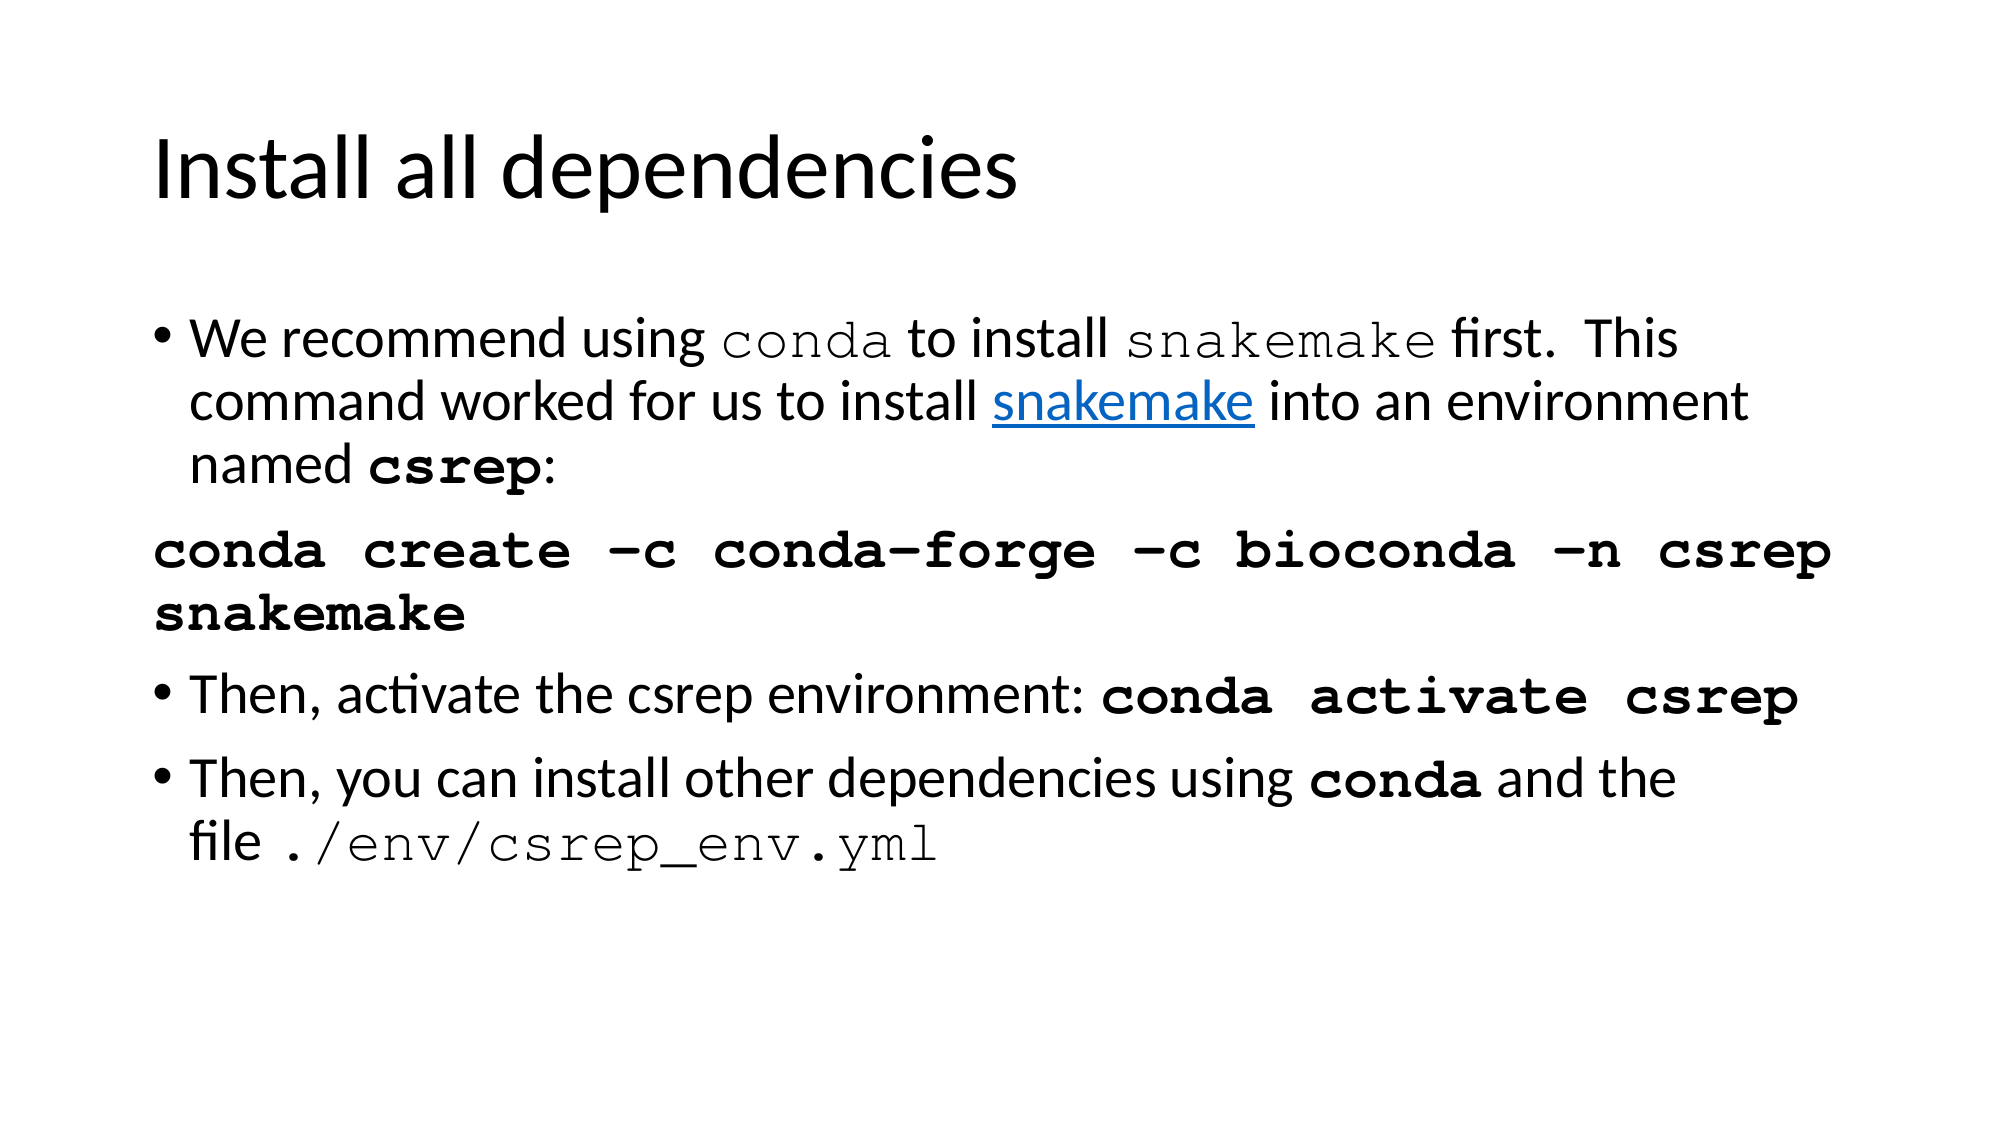

# Install all dependencies
We recommend using conda to install snakemake first.  This command worked for us to install snakemake into an environment named csrep:
conda create -c conda-forge -c bioconda -n csrep snakemake
Then, activate the csrep environment: conda activate csrep
Then, you can install other dependencies using conda and the file ./env/csrep_env.yml